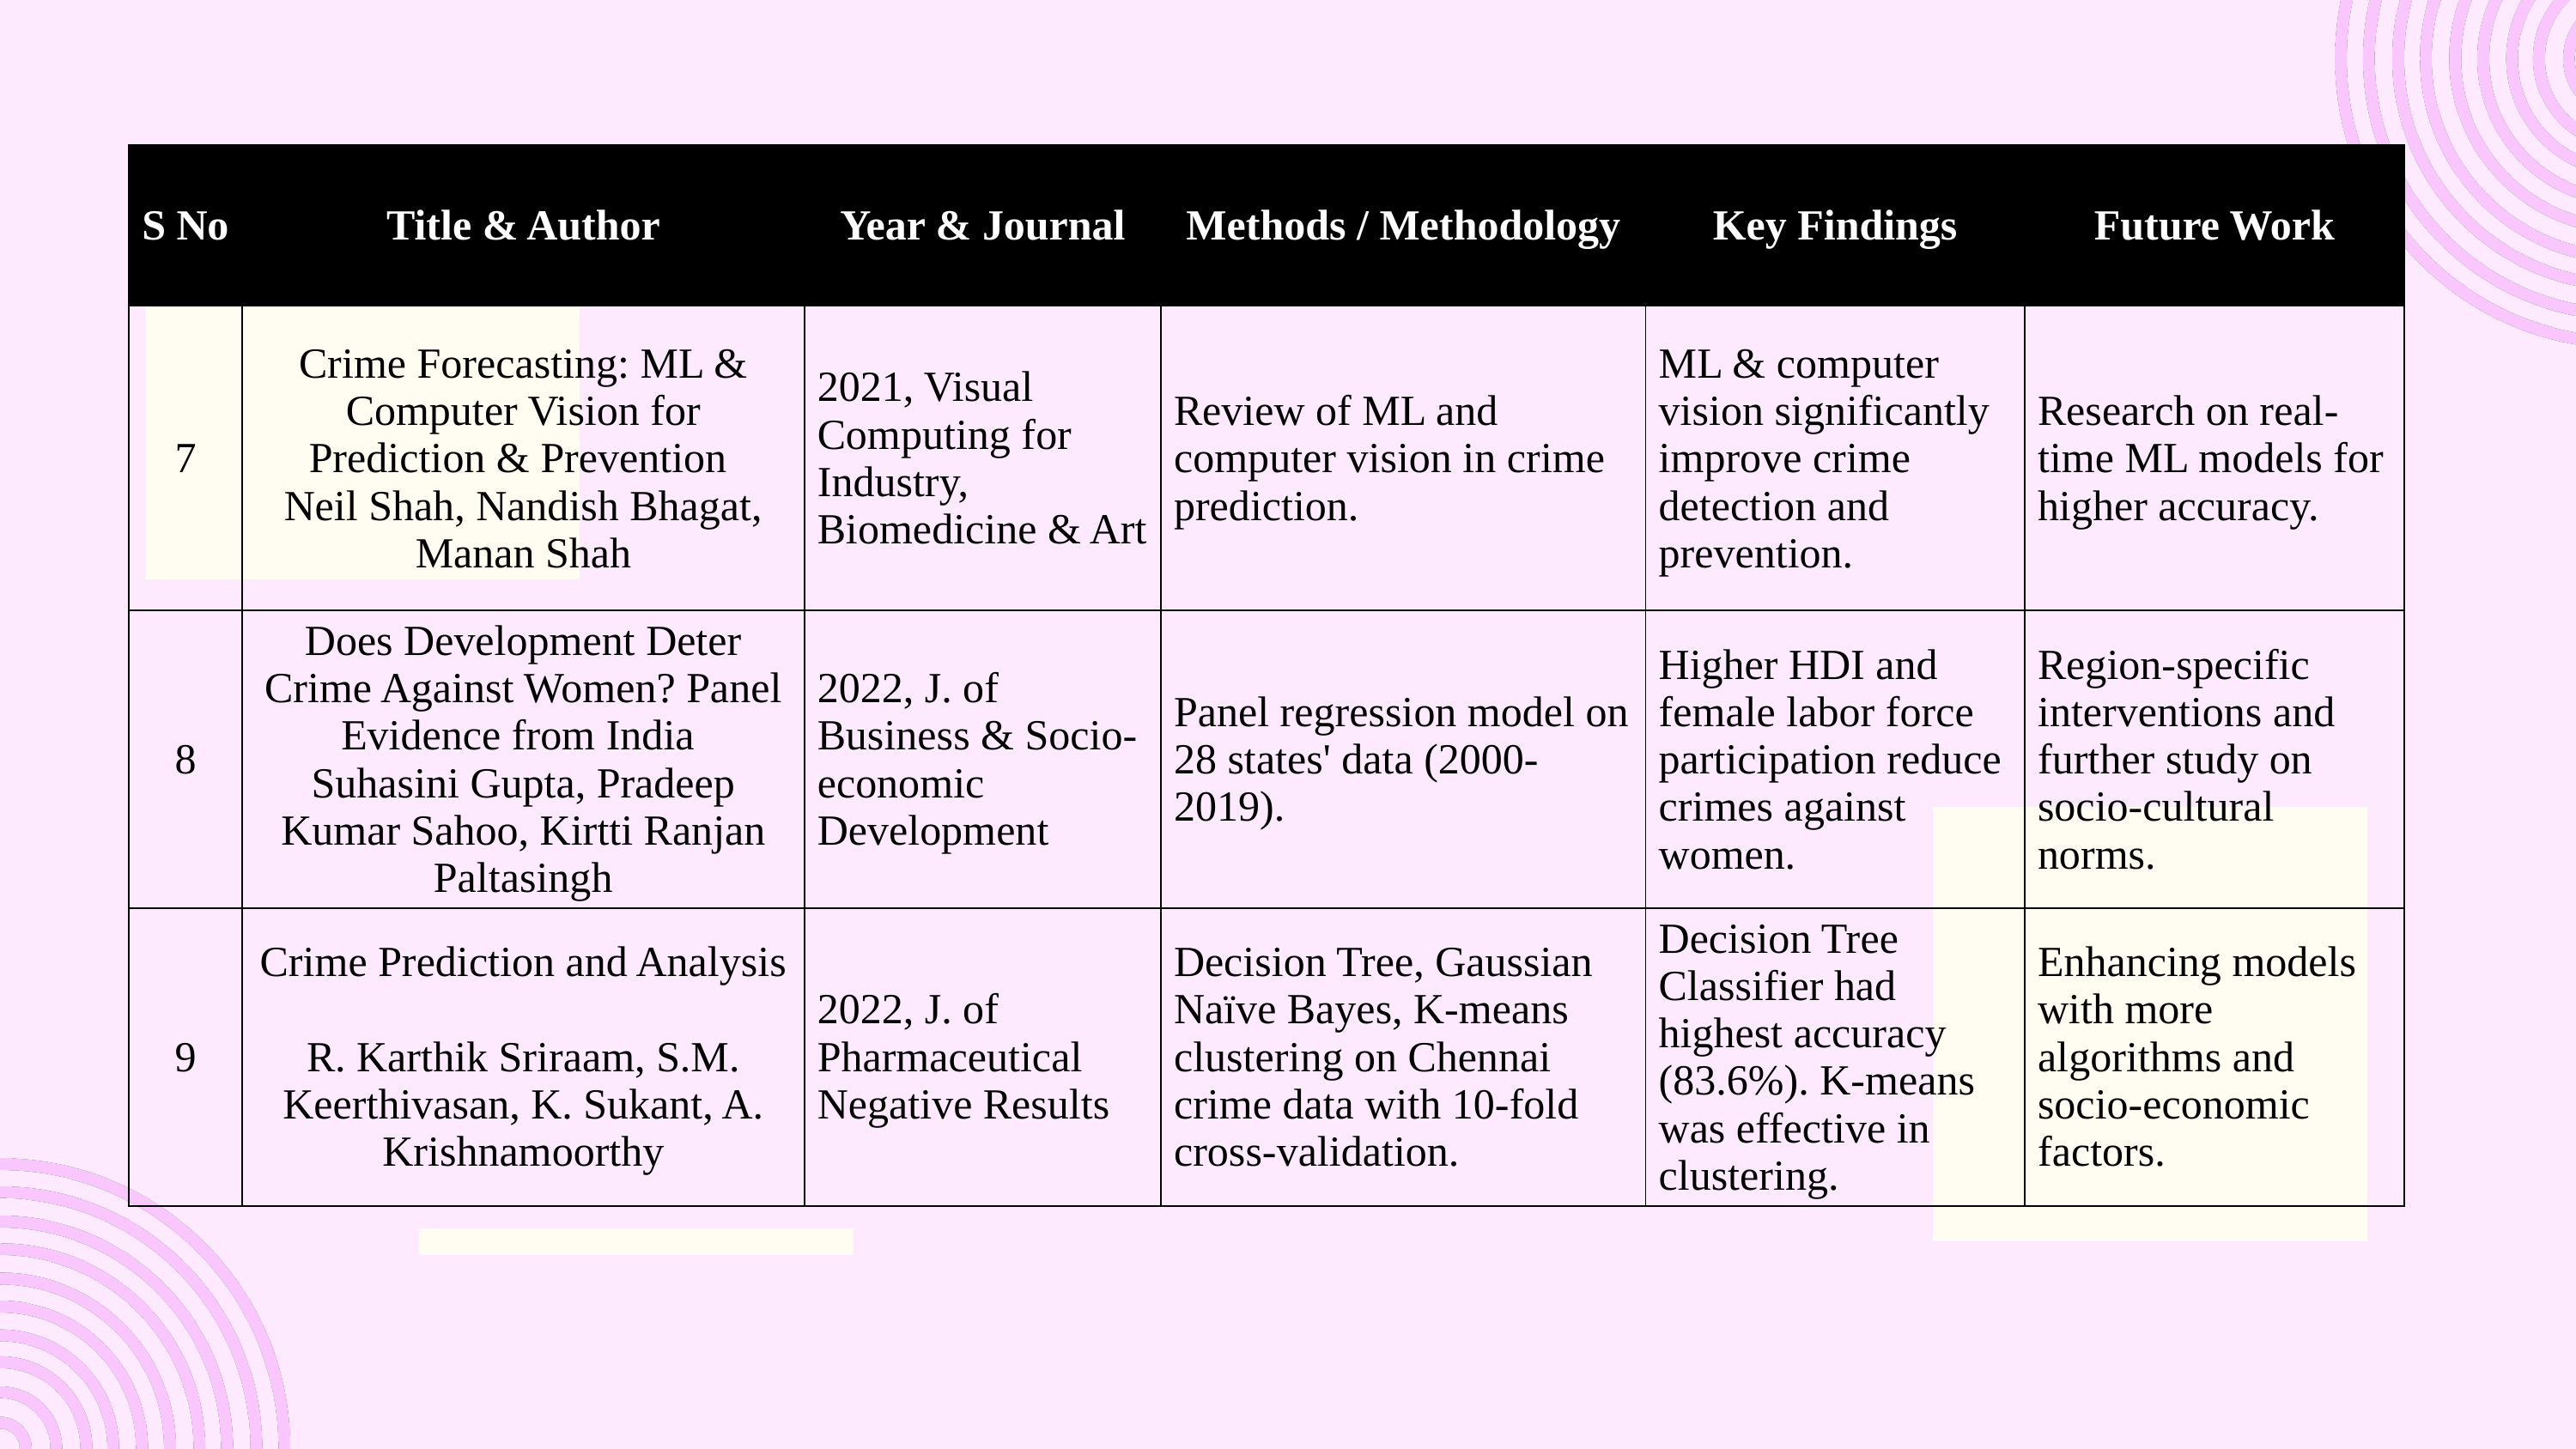

| S No | Title & Author | Year & Journal | Methods / Methodology | Key Findings | Future Work |
| --- | --- | --- | --- | --- | --- |
| 7 | Crime Forecasting: ML & Computer Vision for Prediction & Prevention Neil Shah, Nandish Bhagat, Manan Shah | 2021, Visual Computing for Industry, Biomedicine & Art | Review of ML and computer vision in crime prediction. | ML & computer vision significantly improve crime detection and prevention. | Research on real-time ML models for higher accuracy. |
| 8 | Does Development Deter Crime Against Women? Panel Evidence from India Suhasini Gupta, Pradeep Kumar Sahoo, Kirtti Ranjan Paltasingh | 2022, J. of Business & Socio-economic Development | Panel regression model on 28 states' data (2000-2019). | Higher HDI and female labor force participation reduce crimes against women. | Region-specific interventions and further study on socio-cultural norms. |
| 9 | Crime Prediction and Analysis R. Karthik Sriraam, S.M. Keerthivasan, K. Sukant, A. Krishnamoorthy | 2022, J. of Pharmaceutical Negative Results | Decision Tree, Gaussian Naïve Bayes, K-means clustering on Chennai crime data with 10-fold cross-validation. | Decision Tree Classifier had highest accuracy (83.6%). K-means was effective in clustering. | Enhancing models with more algorithms and socio-economic factors. |